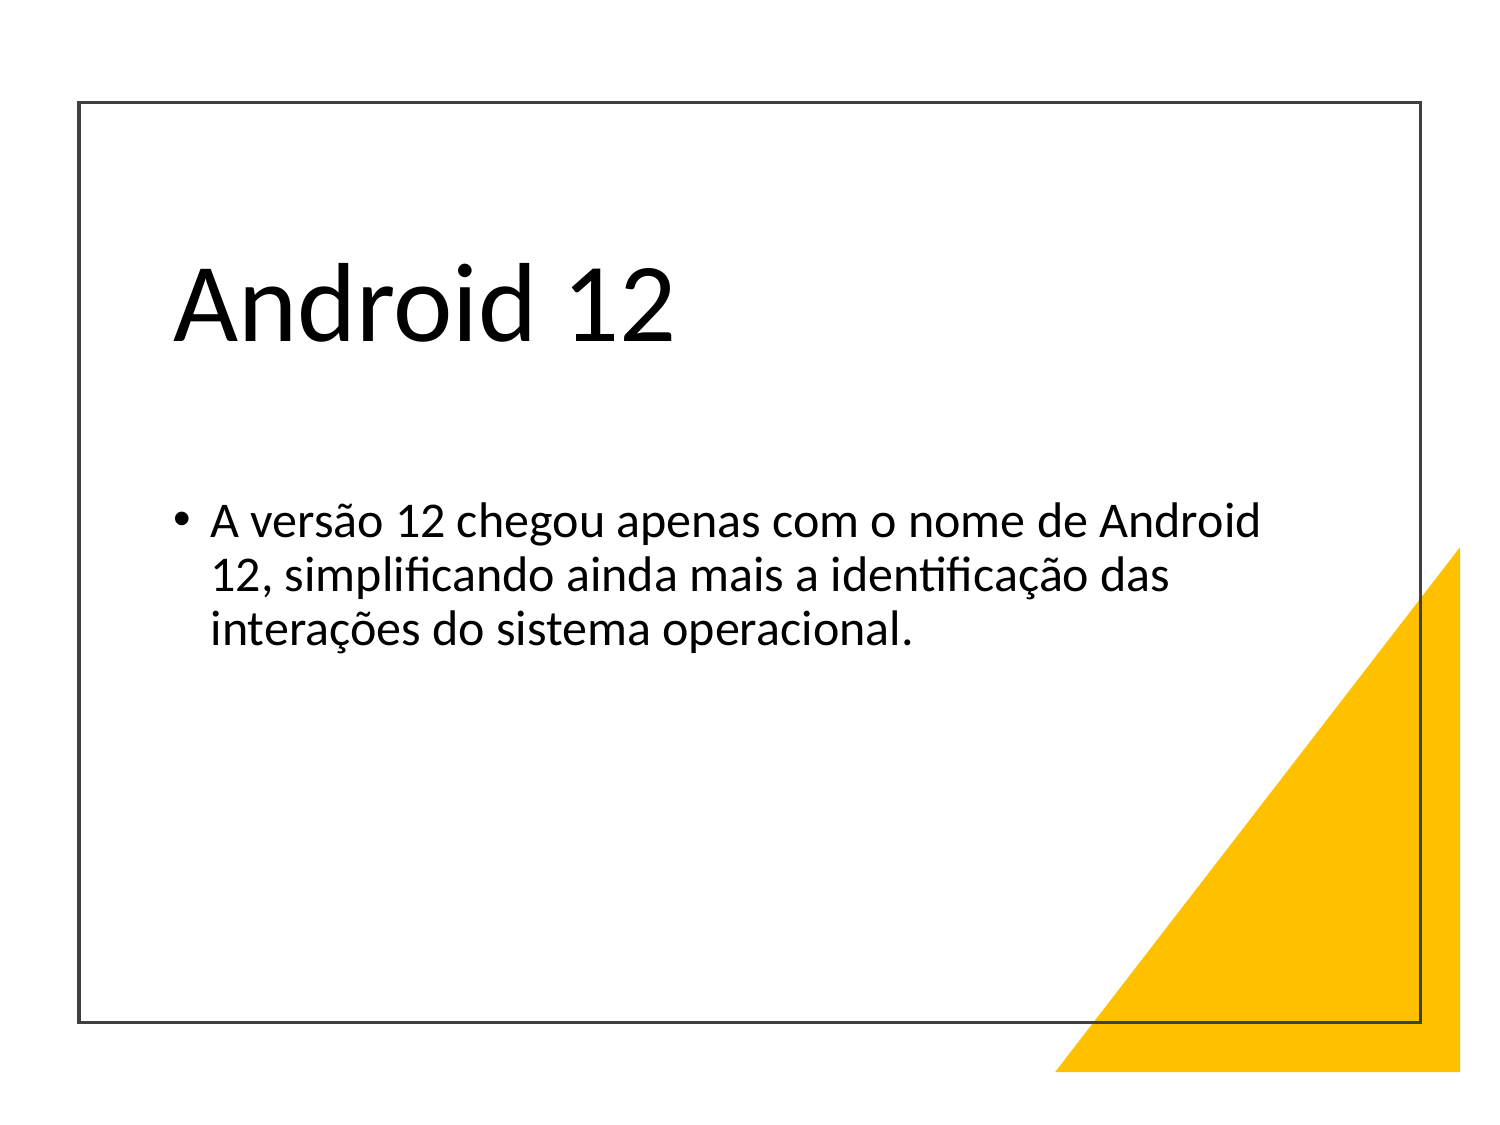

# Android 12
A versão 12 chegou apenas com o nome de Android 12, simplificando ainda mais a identificação das interações do sistema operacional.